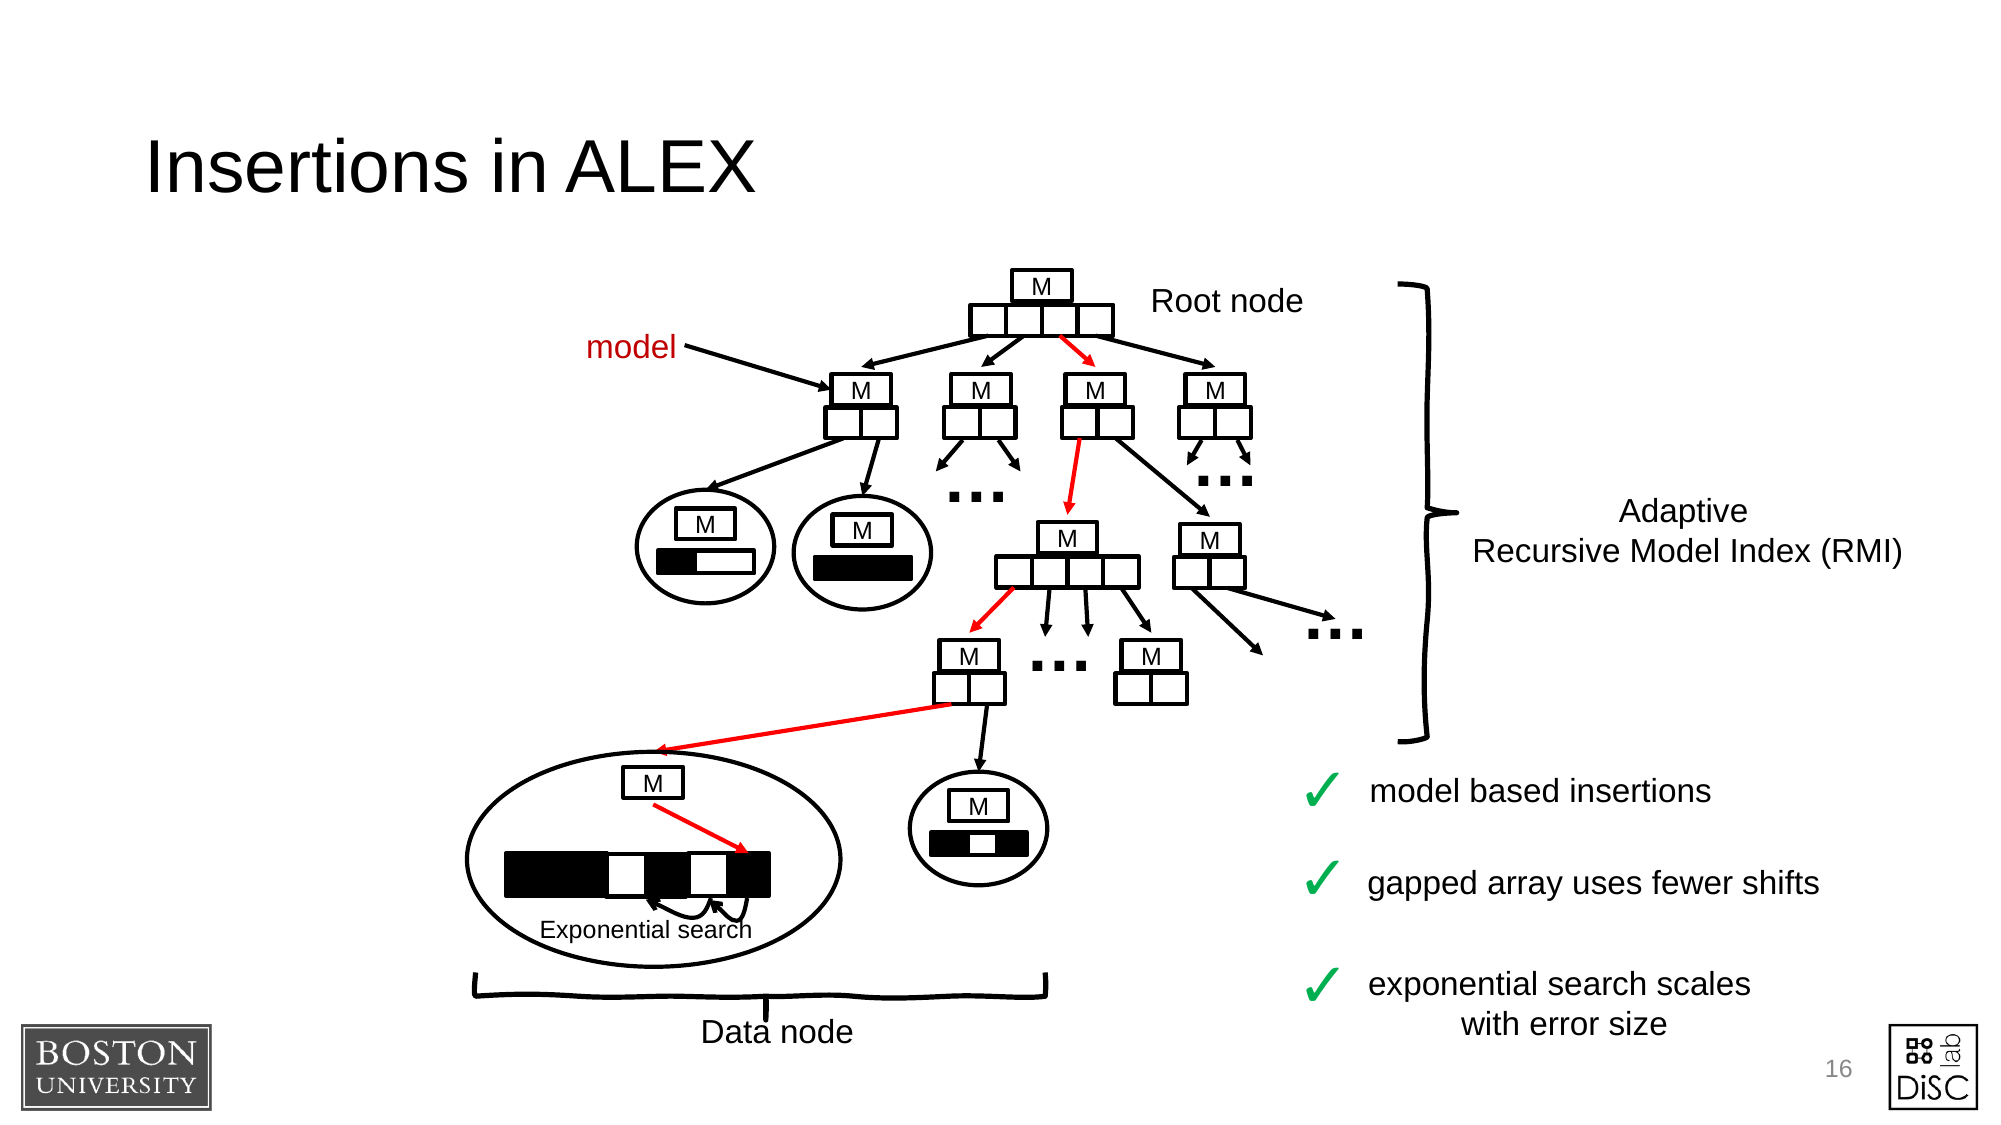

# Insertions in ALEX
M

Root node

model
M

M

M

M

…
…
Adaptive
Recursive Model Index (RMI)

M

M

M

M

…
…
M

M

✓

M

model based insertions

M

✓

gapped array uses fewer shifts

Exponential search
✓
exponential search scales
with error size
Data node
16